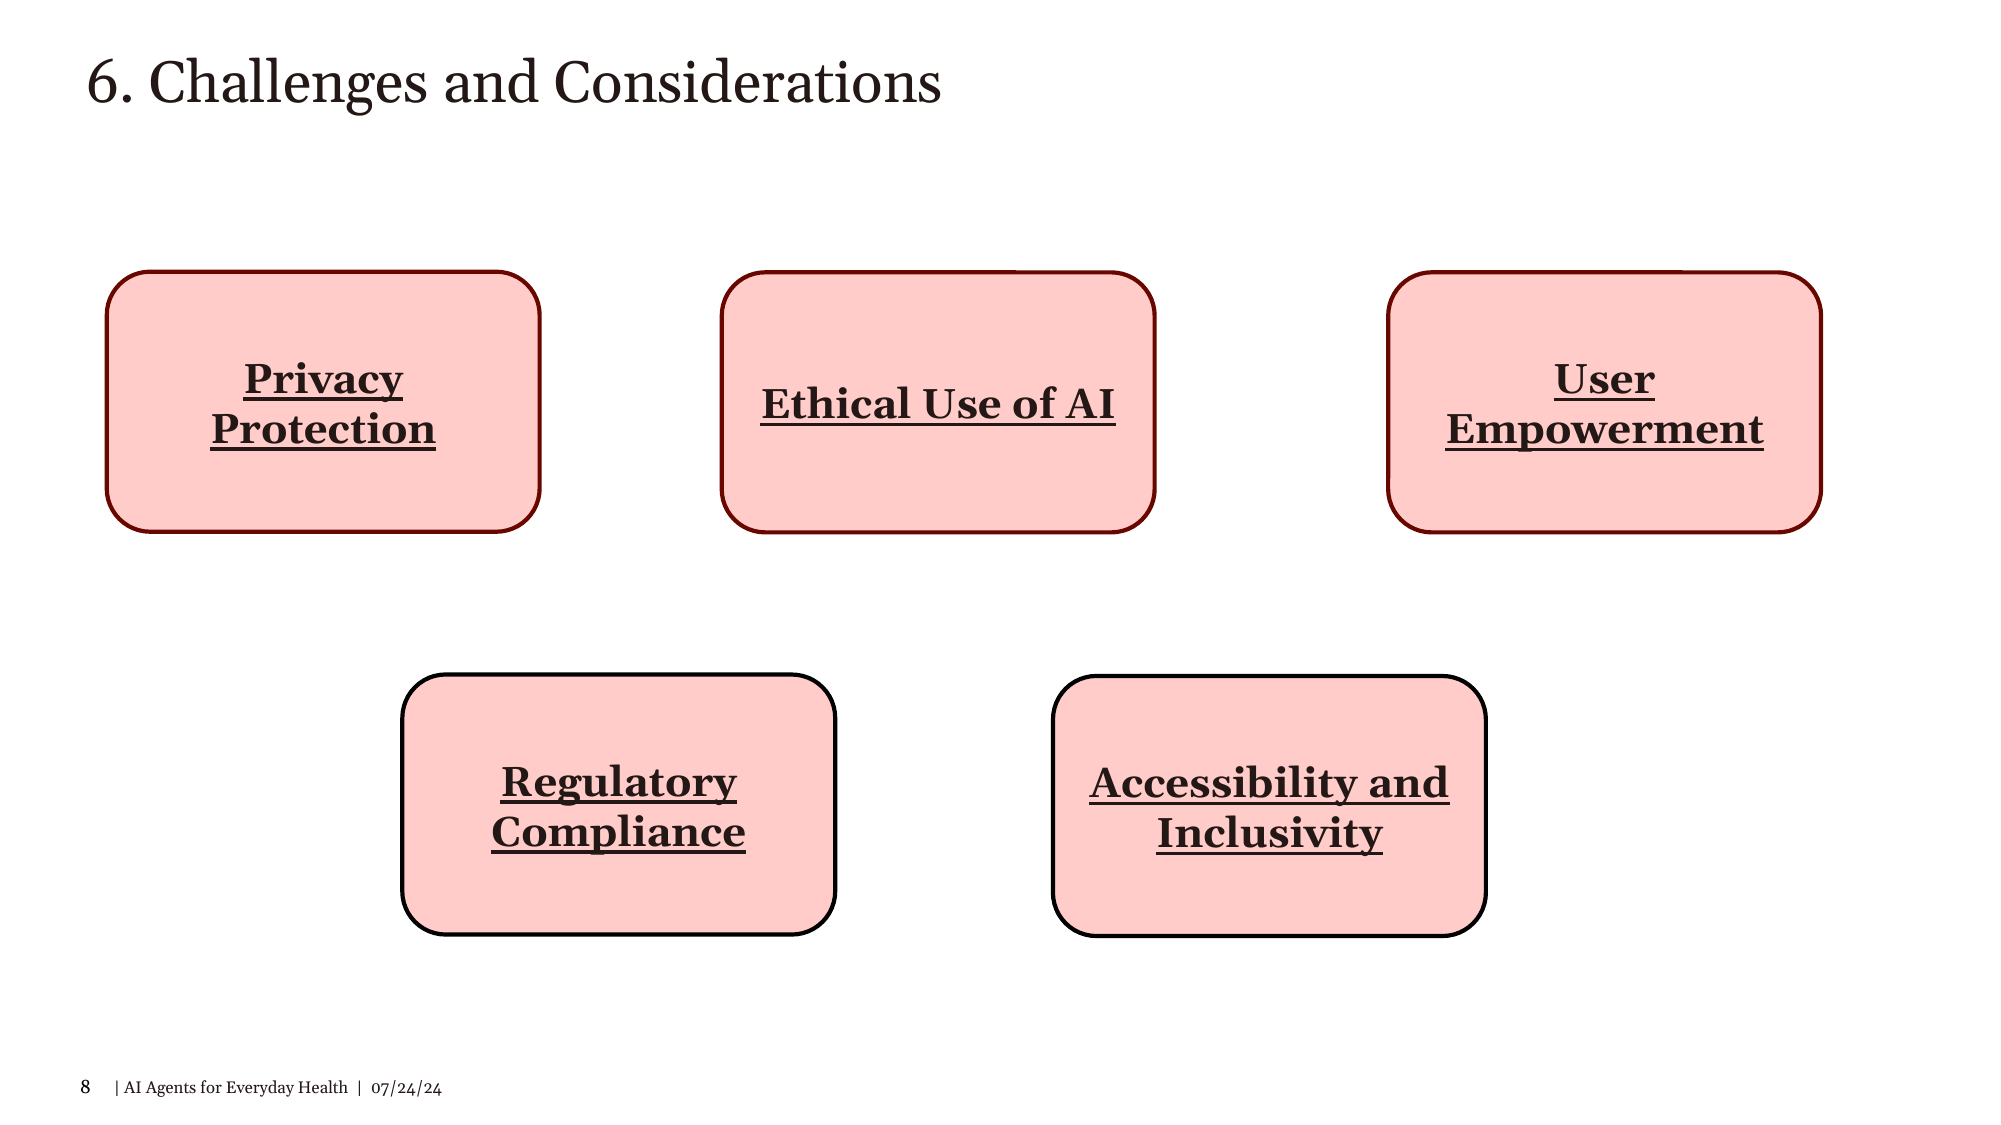

6. Challenges and Considerations
Privacy Protection
Ethical Use of AI
User Empowerment
Regulatory Compliance
Accessibility and Inclusivity
8
  | AI Agents for Everyday Health  |  07/24/24